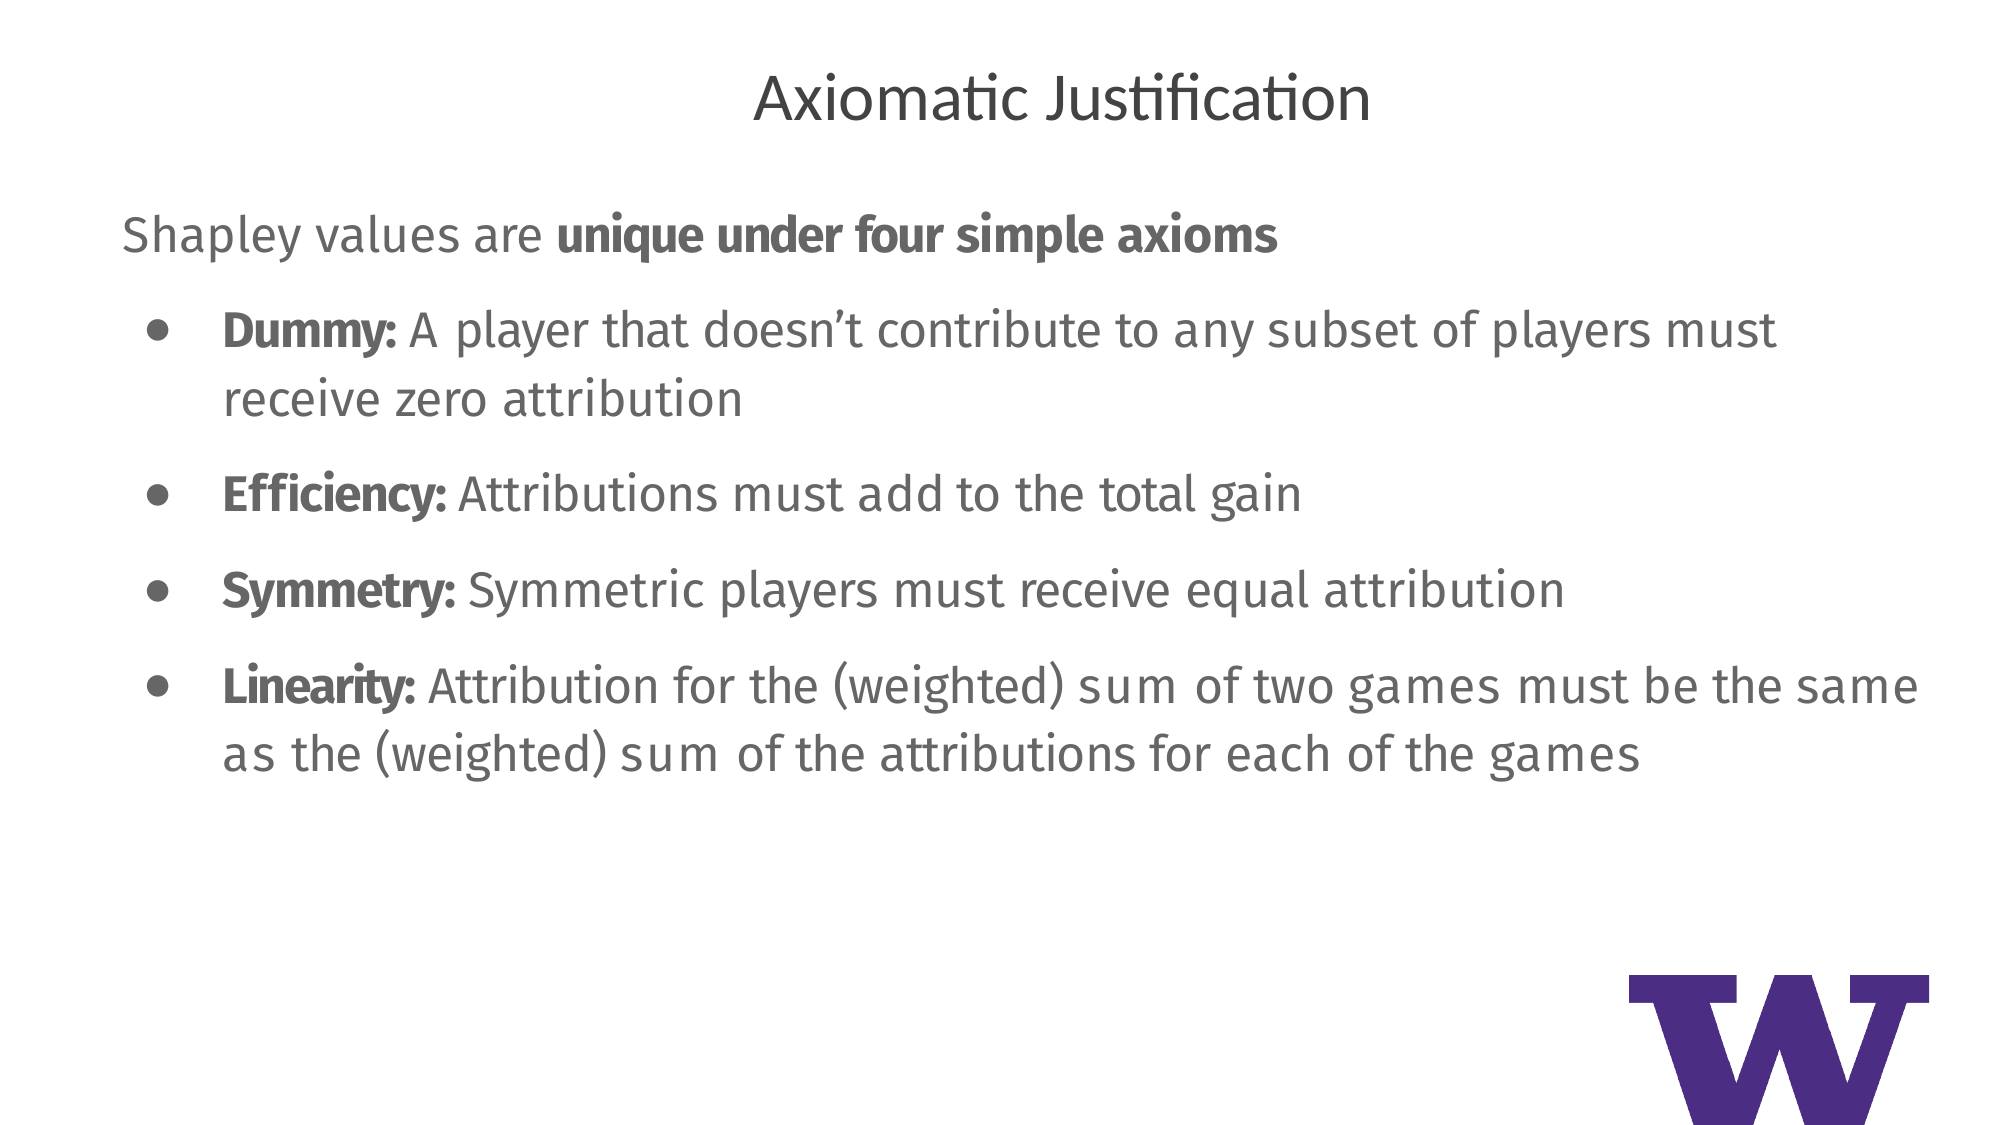

# Axiomatic Justiﬁcation
Shapley values are unique under four simple axioms
Dummy: A player that doesn’t contribute to any subset of players must receive zero attribution
Eﬃciency: Attributions must add to the total gain
Symmetry: Symmetric players must receive equal attribution
Linearity: Attribution for the (weighted) sum of two games must be the same as the (weighted) sum of the attributions for each of the games